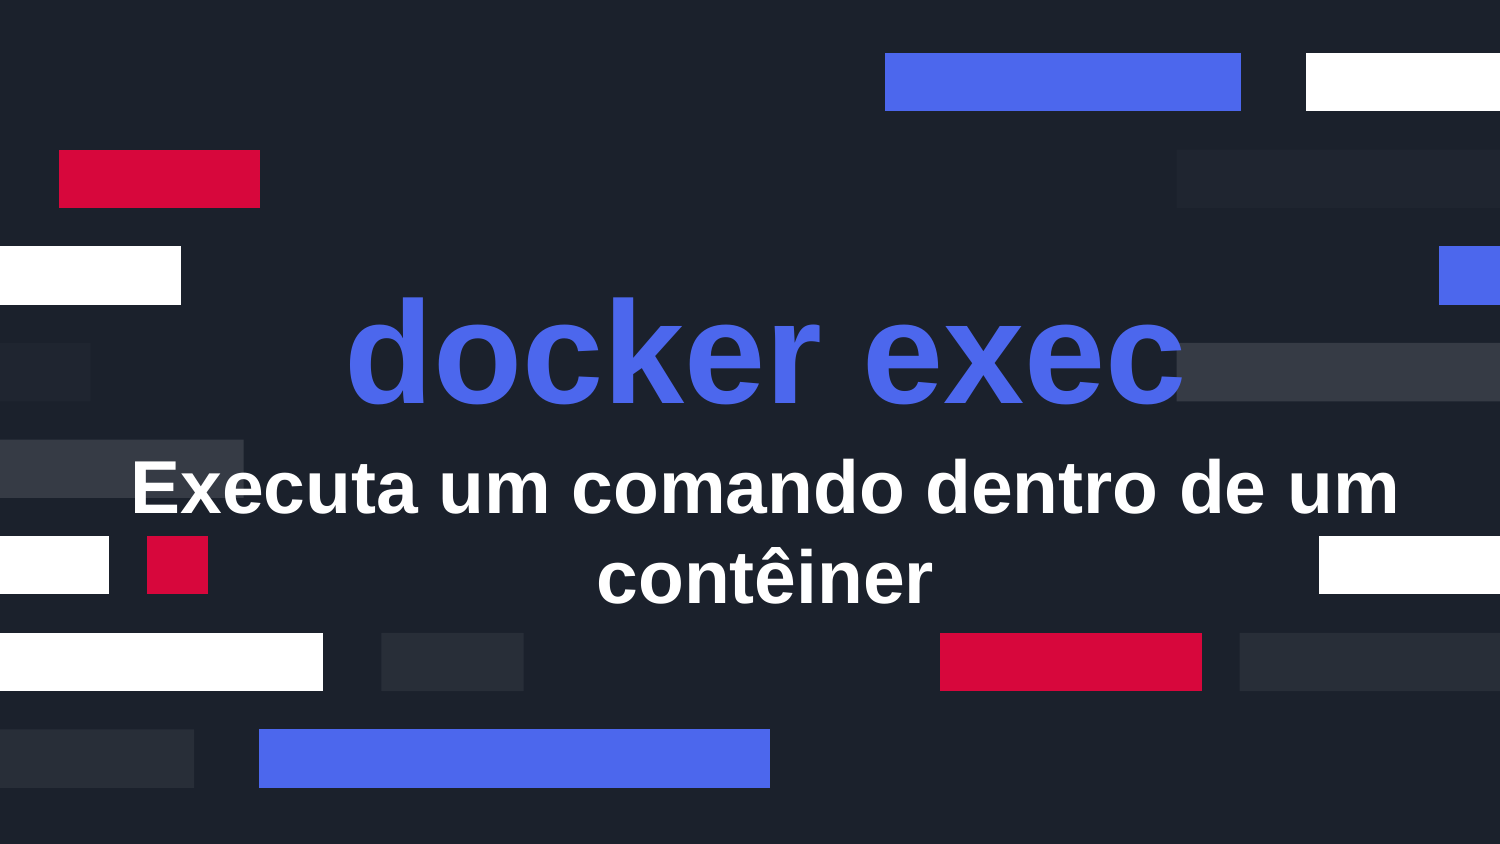

docker exec
# Executa um comando dentro de um contêiner